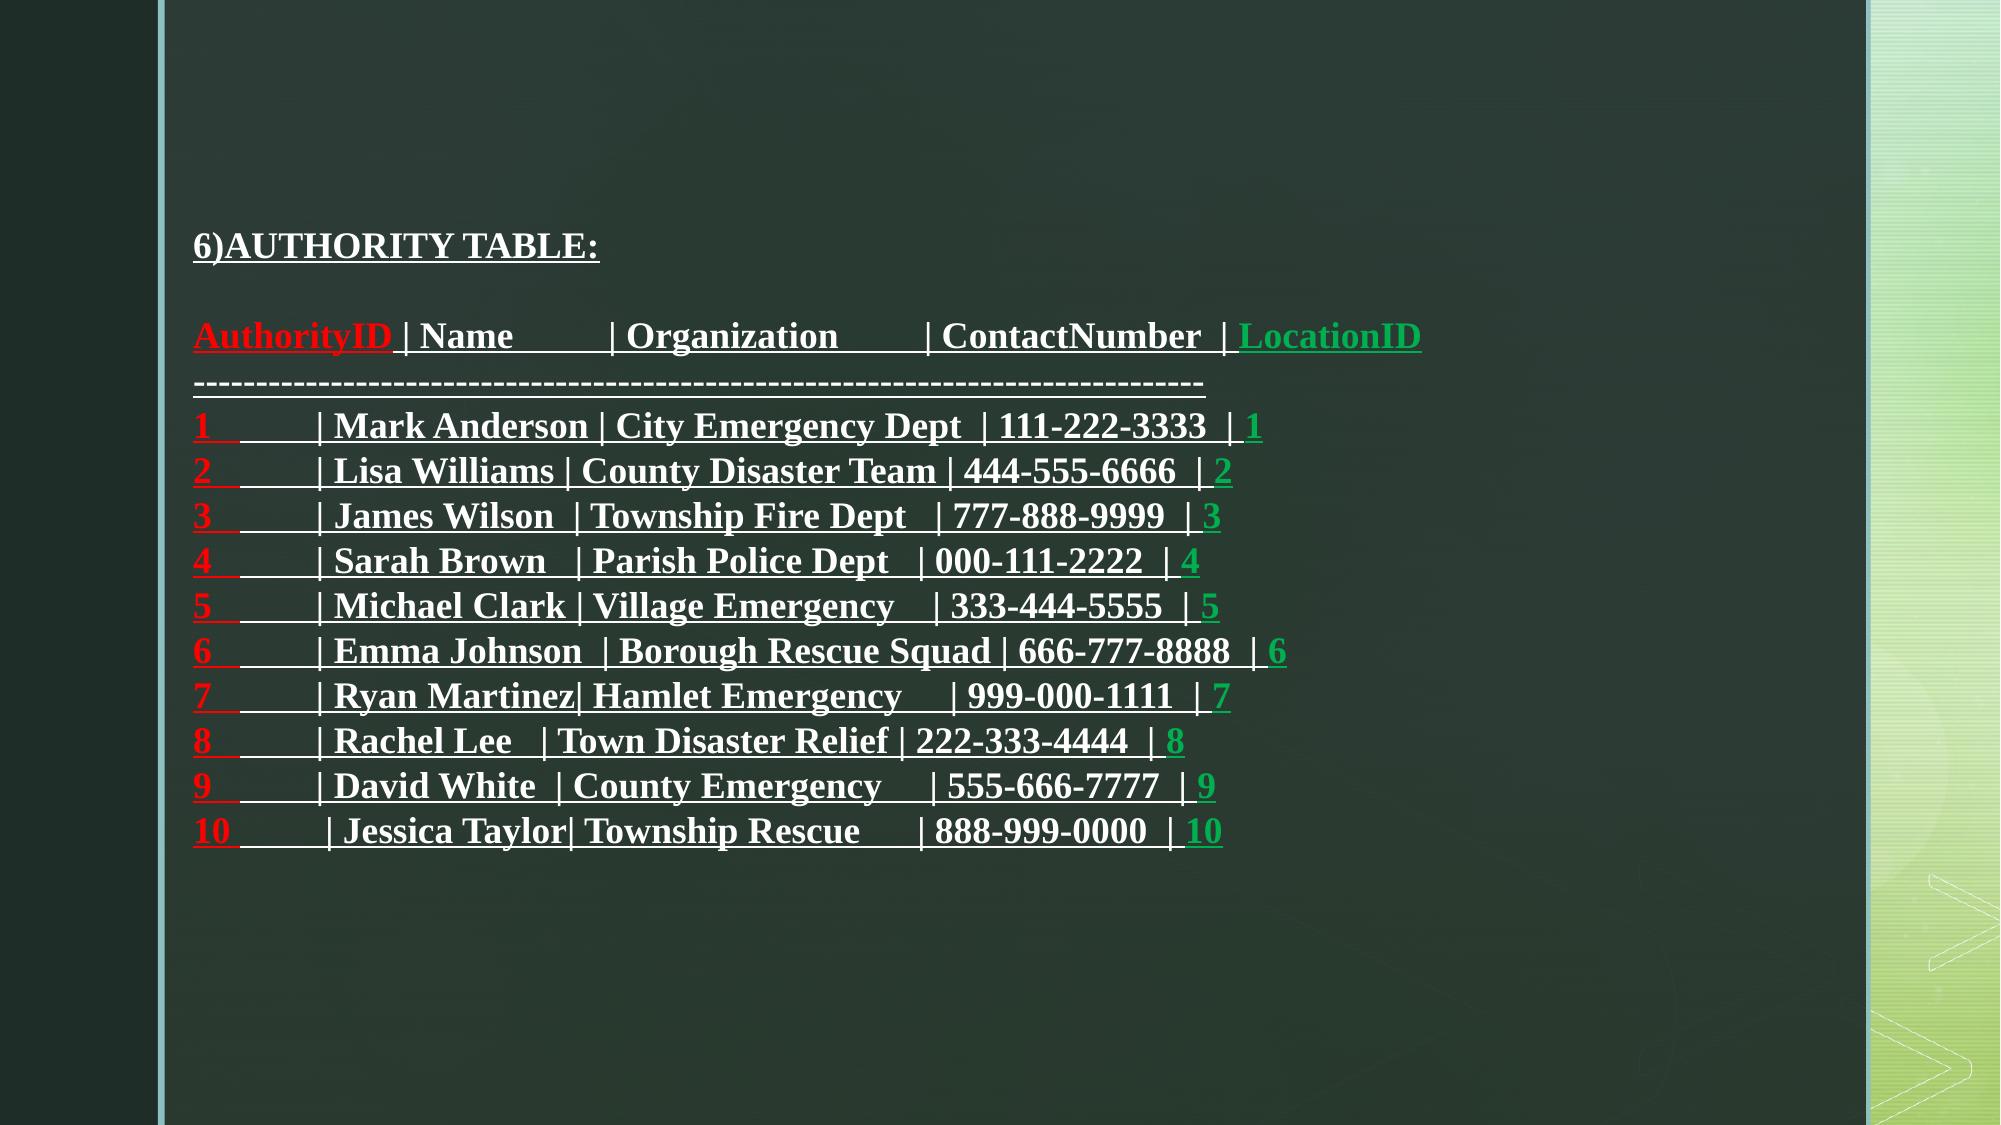

6)AUTHORITY TABLE:

AuthorityID | Name          | Organization         | ContactNumber  | LocationID
---------------------------------------------------------------------------------
1           | Mark Anderson | City Emergency Dept  | 111-222-3333  | 1
2           | Lisa Williams | County Disaster Team | 444-555-6666  | 2
3           | James Wilson  | Township Fire Dept   | 777-888-9999  | 3
4           | Sarah Brown   | Parish Police Dept   | 000-111-2222  | 4
5           | Michael Clark | Village Emergency    | 333-444-5555  | 5
6           | Emma Johnson  | Borough Rescue Squad | 666-777-8888  | 6
7           | Ryan Martinez| Hamlet Emergency     | 999-000-1111  | 7
8           | Rachel Lee   | Town Disaster Relief | 222-333-4444  | 8
9           | David White  | County Emergency     | 555-666-7777  | 9
10          | Jessica Taylor| Township Rescue      | 888-999-0000  | 10